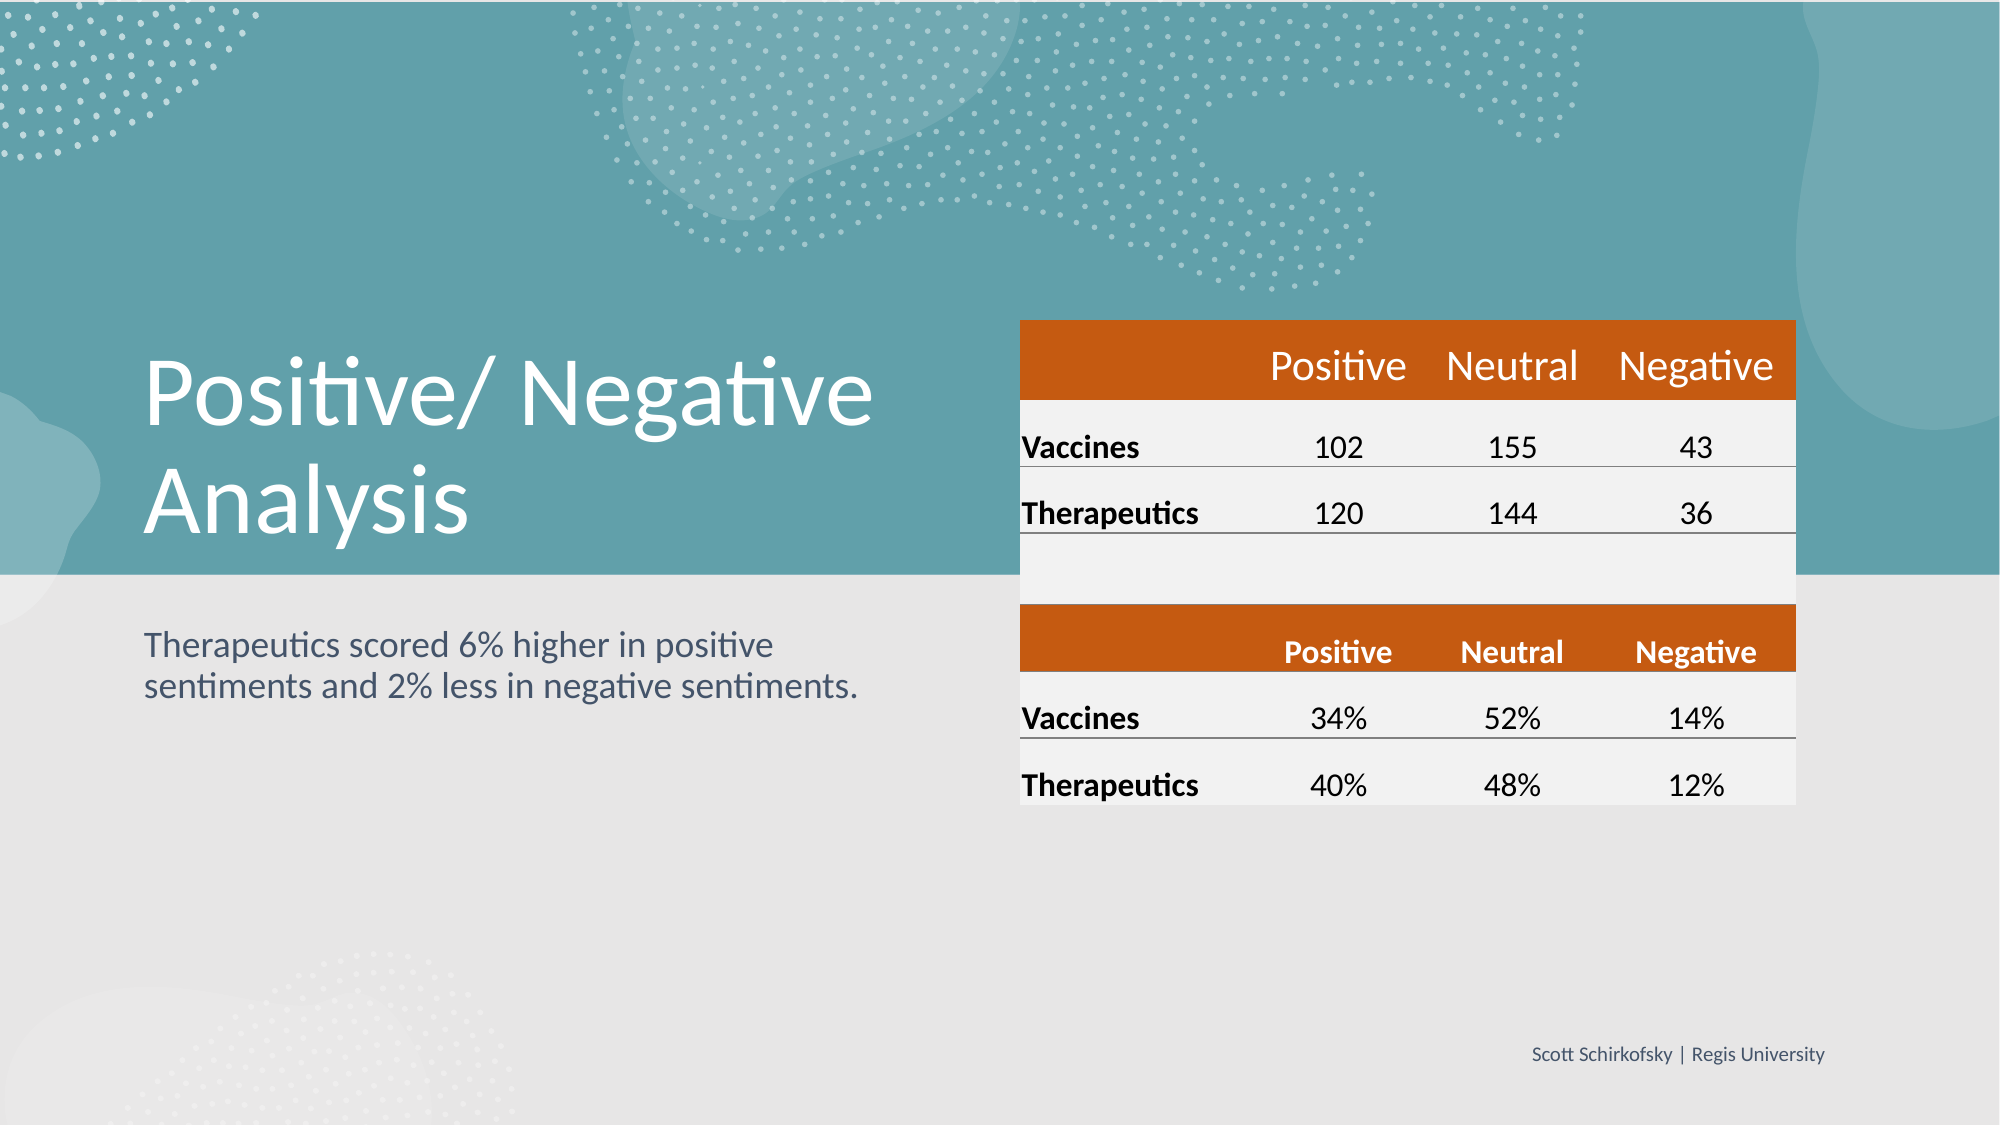

# Positive/ Negative Analysis
|  | Positive | Neutral | Negative |
| --- | --- | --- | --- |
| Vaccines | 102 | 155 | 43 |
| Therapeutics | 120 | 144 | 36 |
|  |  |  |  |
|  | Positive | Neutral | Negative |
| Vaccines | 34% | 52% | 14% |
| Therapeutics | 40% | 48% | 12% |
Therapeutics scored 6% higher in positive sentiments and 2% less in negative sentiments.
Scott Schirkofsky | Regis University